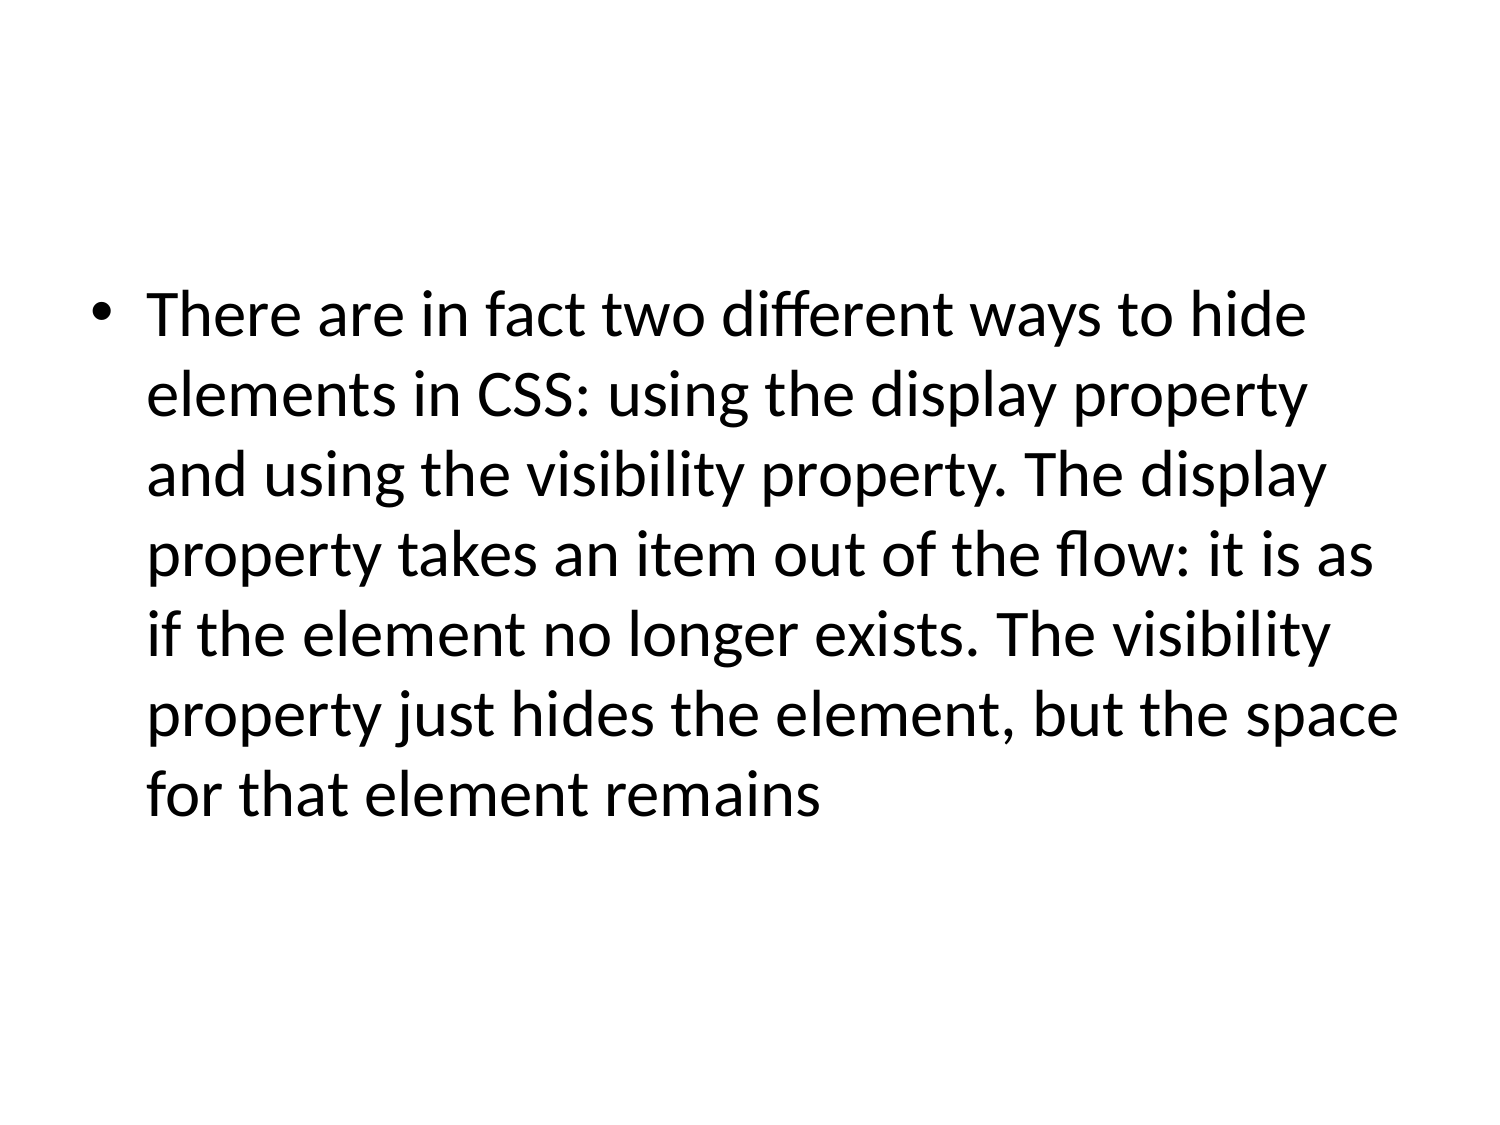

#
There are in fact two different ways to hide elements in CSS: using the display property and using the visibility property. The display property takes an item out of the flow: it is as if the element no longer exists. The visibility property just hides the element, but the space for that element remains